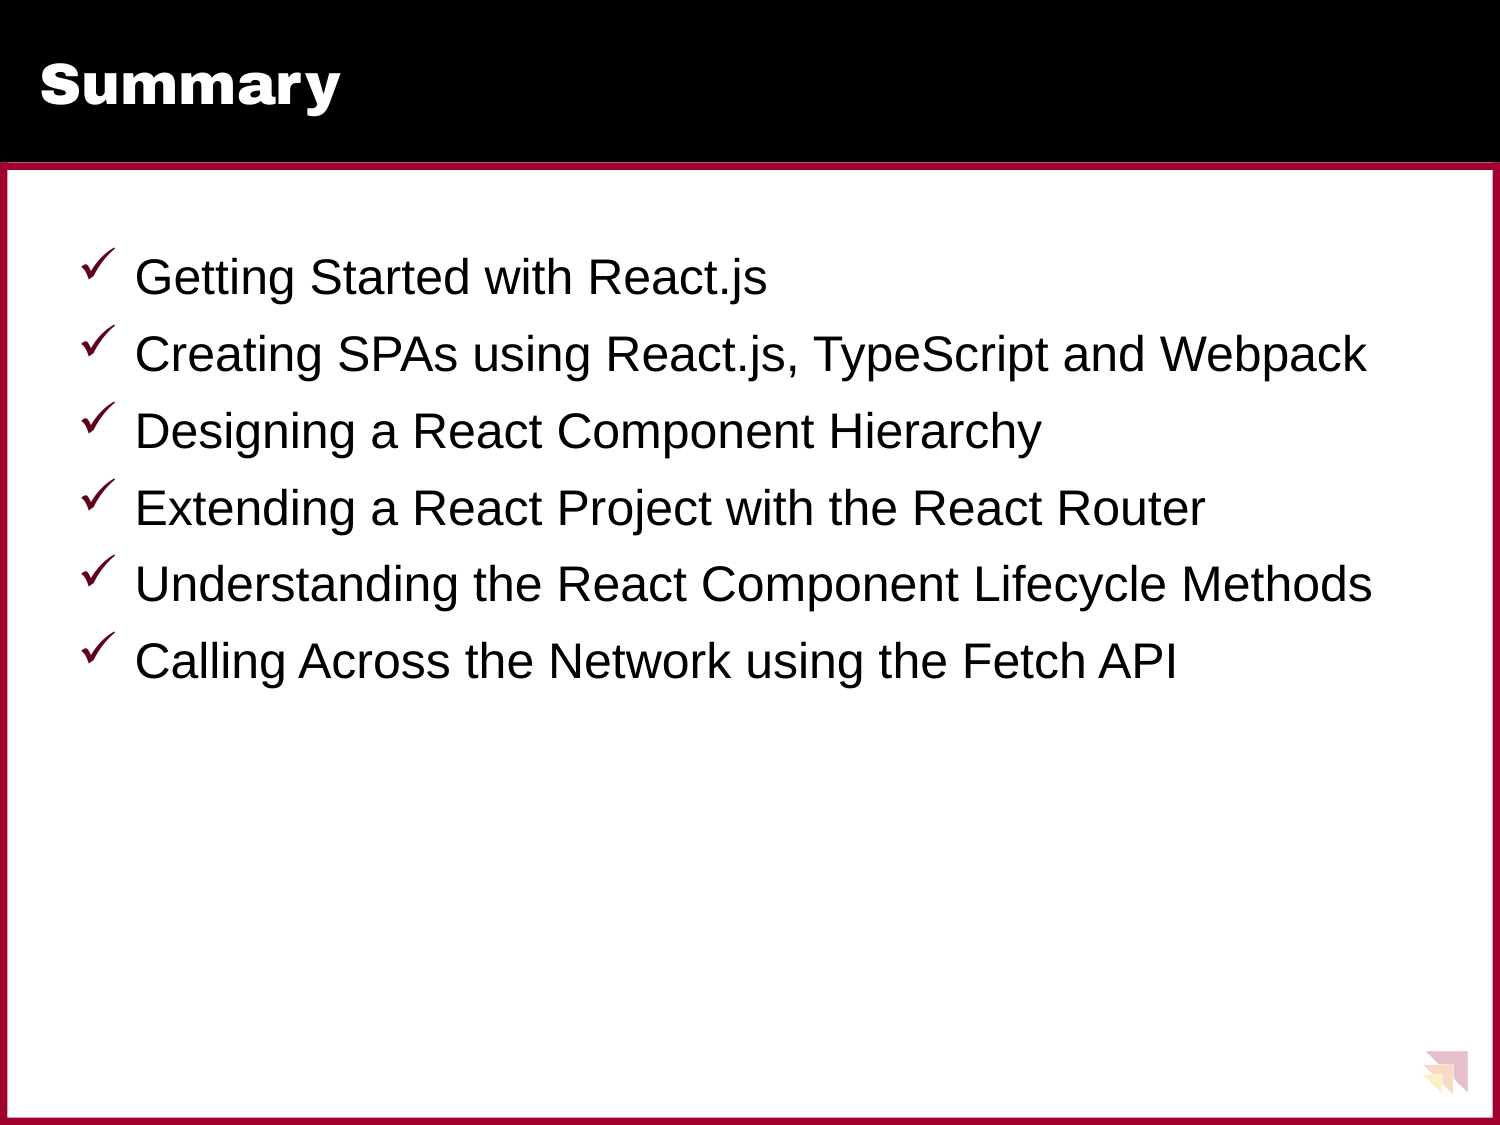

# Summary
Getting Started with React.js
Creating SPAs using React.js, TypeScript and Webpack
Designing a React Component Hierarchy
Extending a React Project with the React Router
Understanding the React Component Lifecycle Methods
Calling Across the Network using the Fetch API